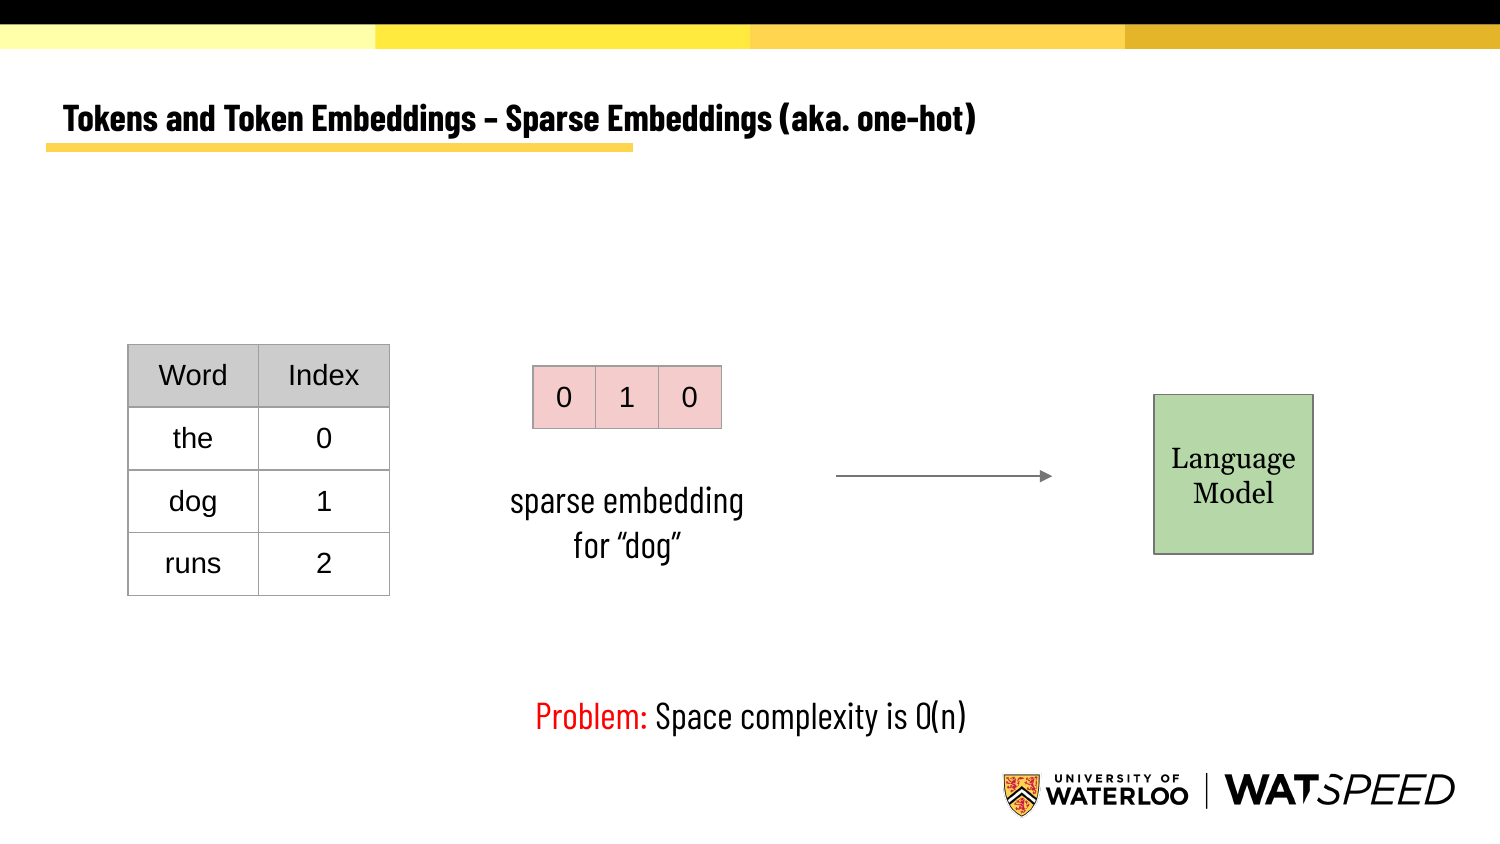

# Tokens and Token Embeddings – Sparse Embeddings (aka. one-hot)
| Word | Index |
| --- | --- |
| the | 0 |
| dog | 1 |
| runs | 2 |
| 0 | 1 | 0 |
| --- | --- | --- |
Language Model
sparse embedding for “dog”
Problem: Space complexity is O(n)